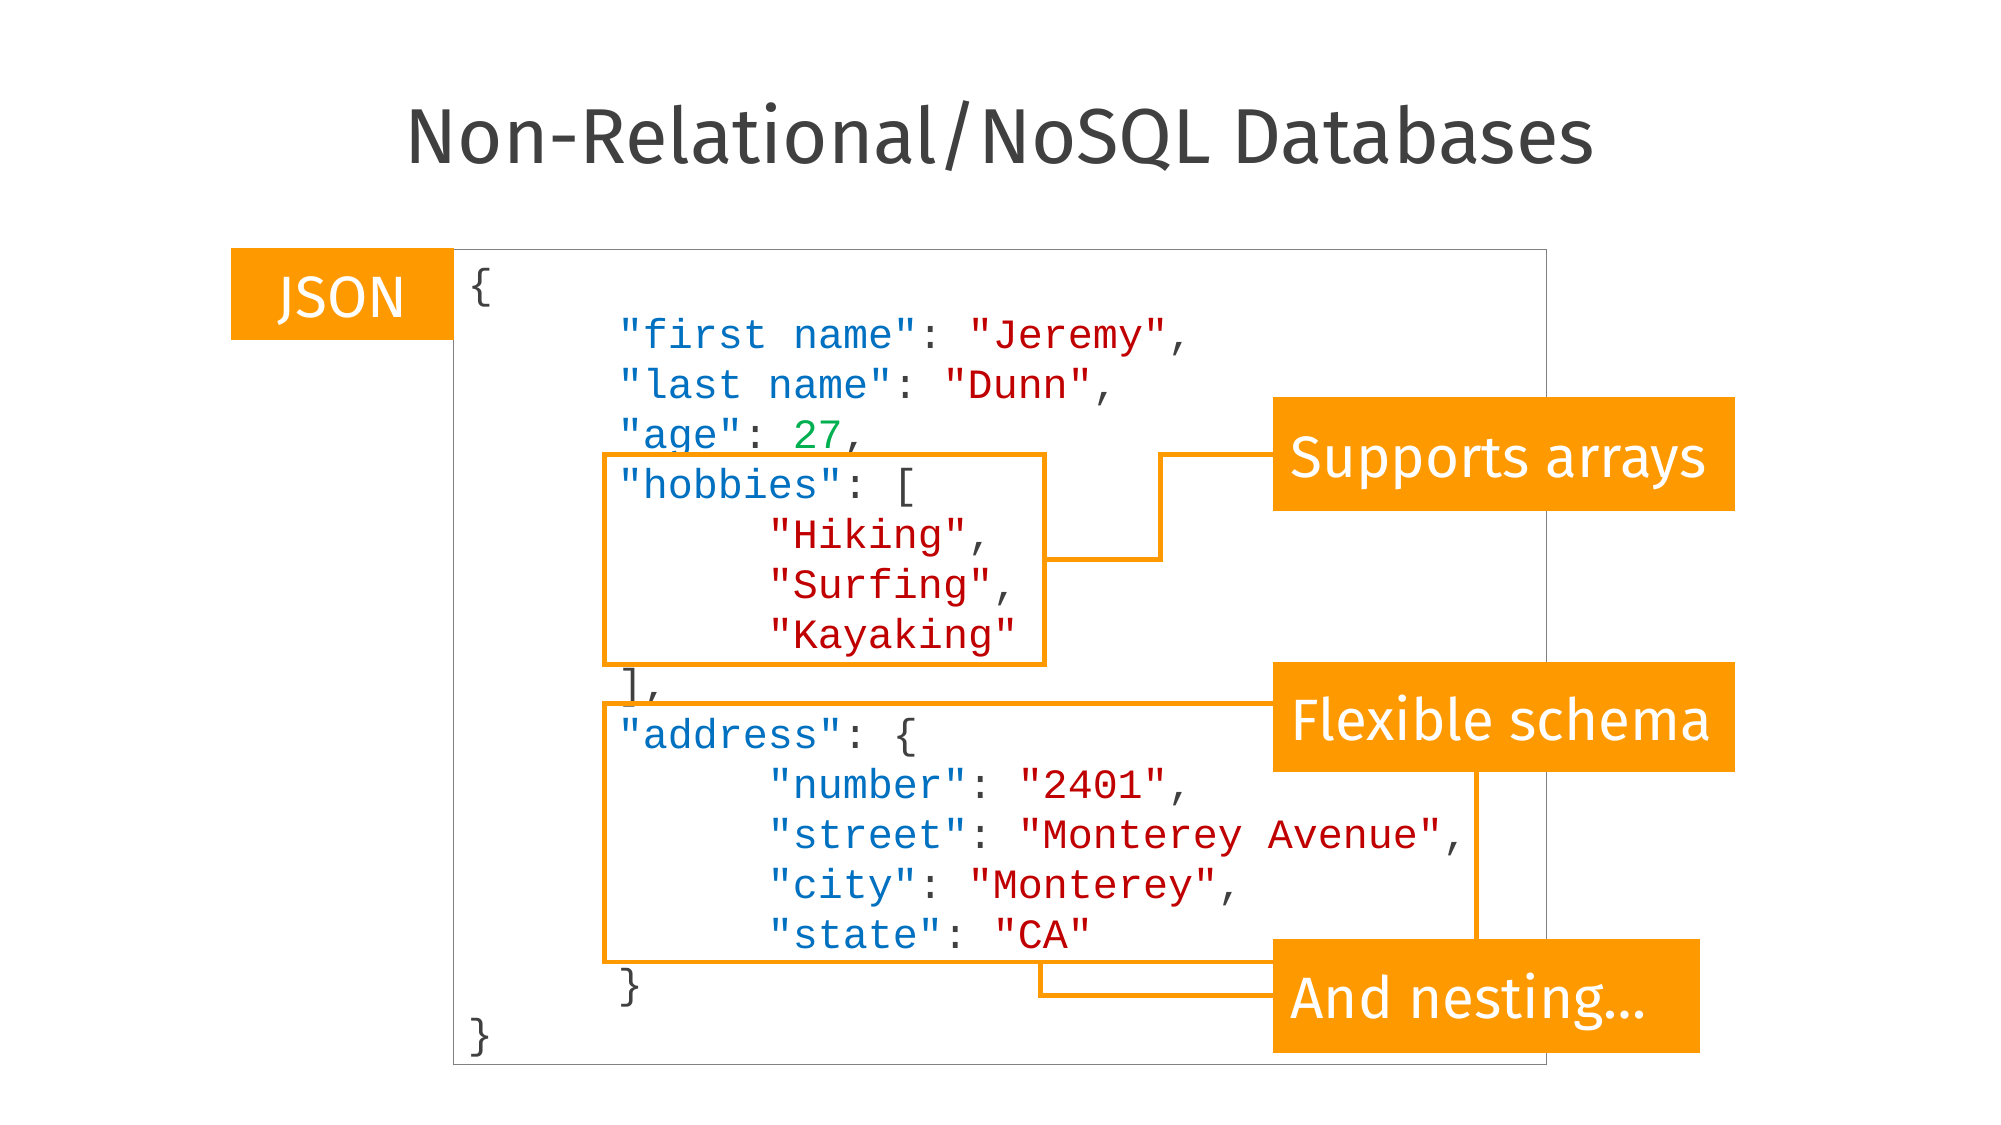

# Non-Relational/NoSQL Databases
JSON
{
	"first name": "Jeremy",
	"last name": "Dunn",
	"age": 27,
	"hobbies": [
		"Hiking",
		"Surfing",
		"Kayaking"
	],
	"address": {
		"number": "2401",
		"street": "Monterey Avenue",
		"city": "Monterey",
		"state": "CA"
	}
}
Supports arrays

Flexible schema

And nesting…